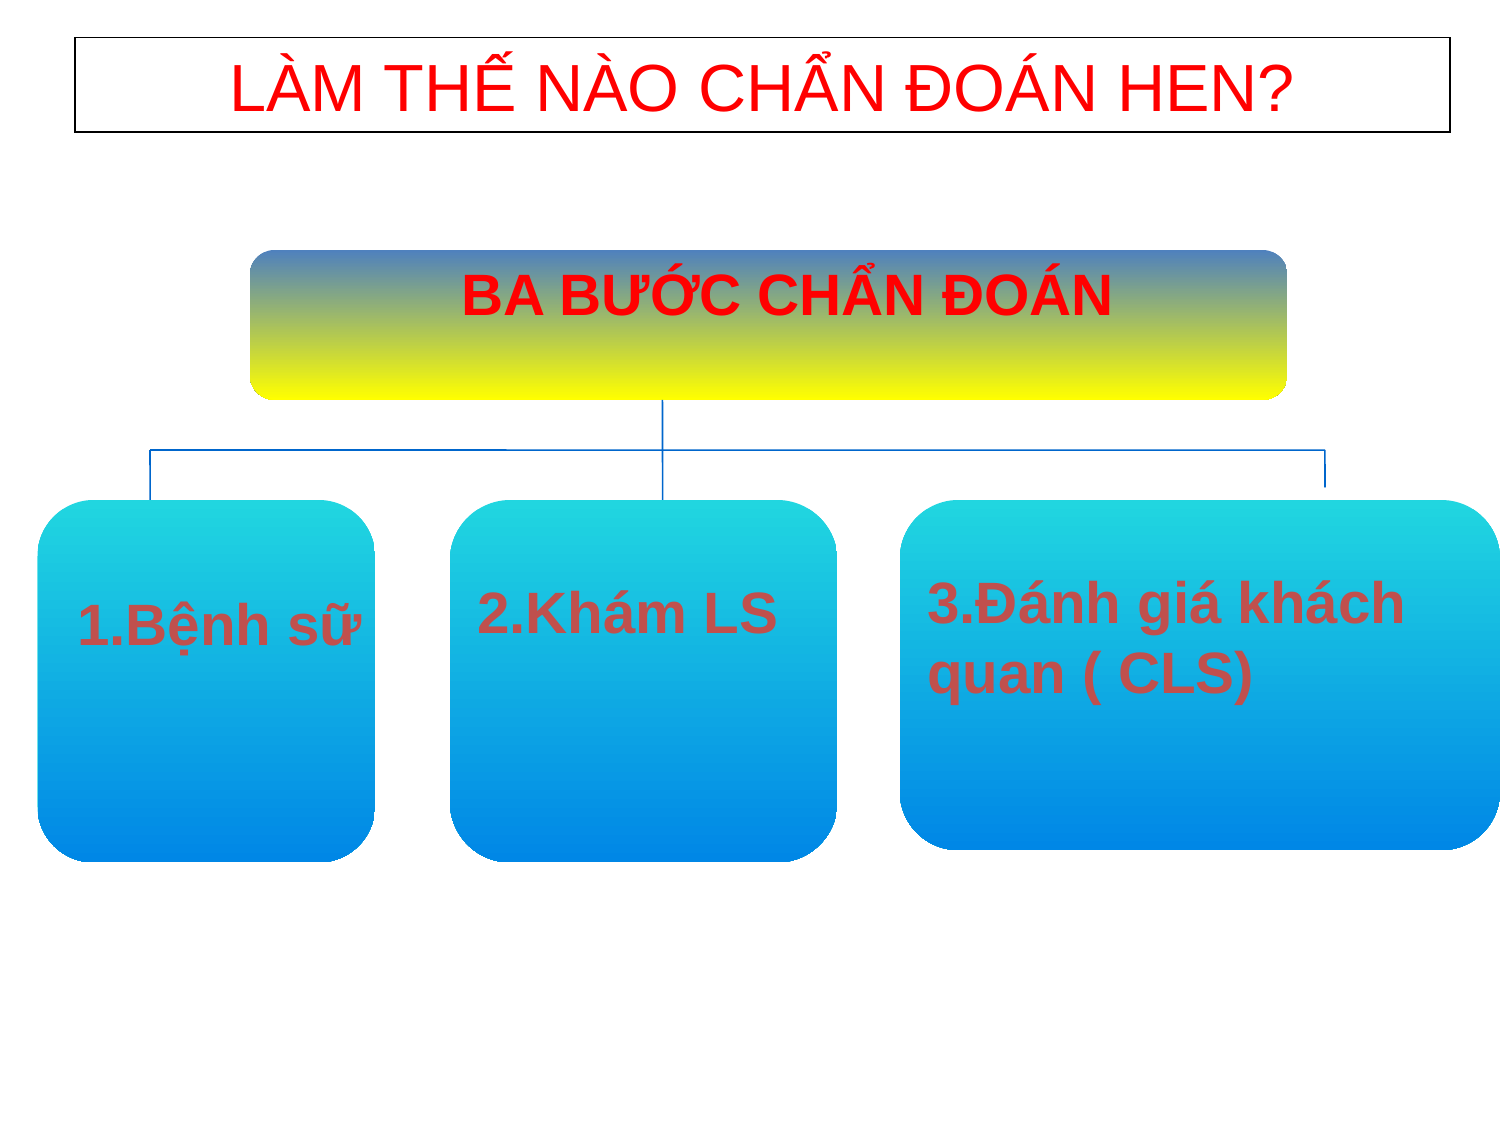

LÀM THẾ NÀO CHẨN ĐOÁN HEN?

BA BƯỚC CHẨN ĐOÁN

2.Khám LS

3.Đánh giá khách quan ( CLS)

1.Bệnh sữ